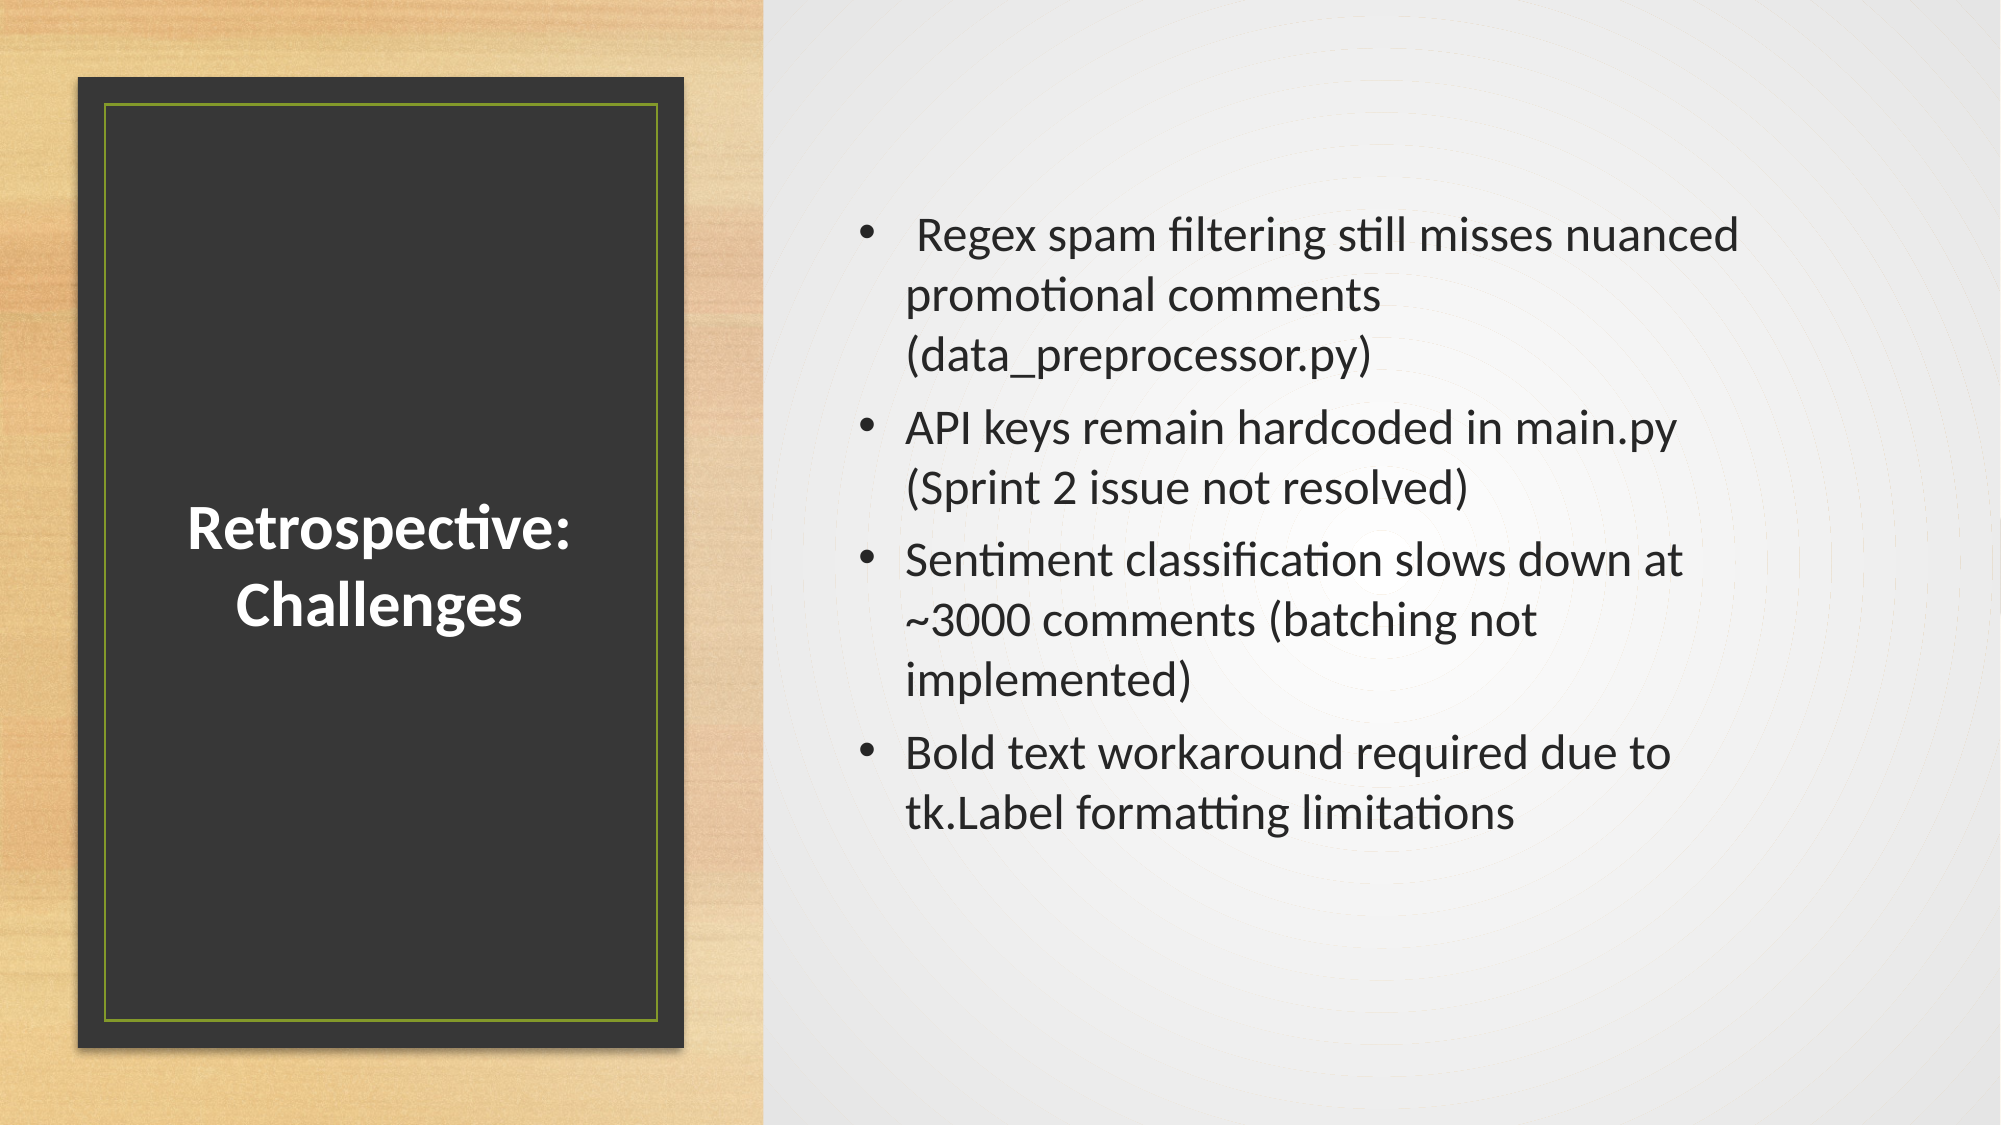

Regex spam filtering still misses nuanced promotional comments (data_preprocessor.py)
API keys remain hardcoded in main.py (Sprint 2 issue not resolved)
Sentiment classification slows down at ~3000 comments (batching not implemented)
Bold text workaround required due to tk.Label formatting limitations

# Retrospective: Challenges